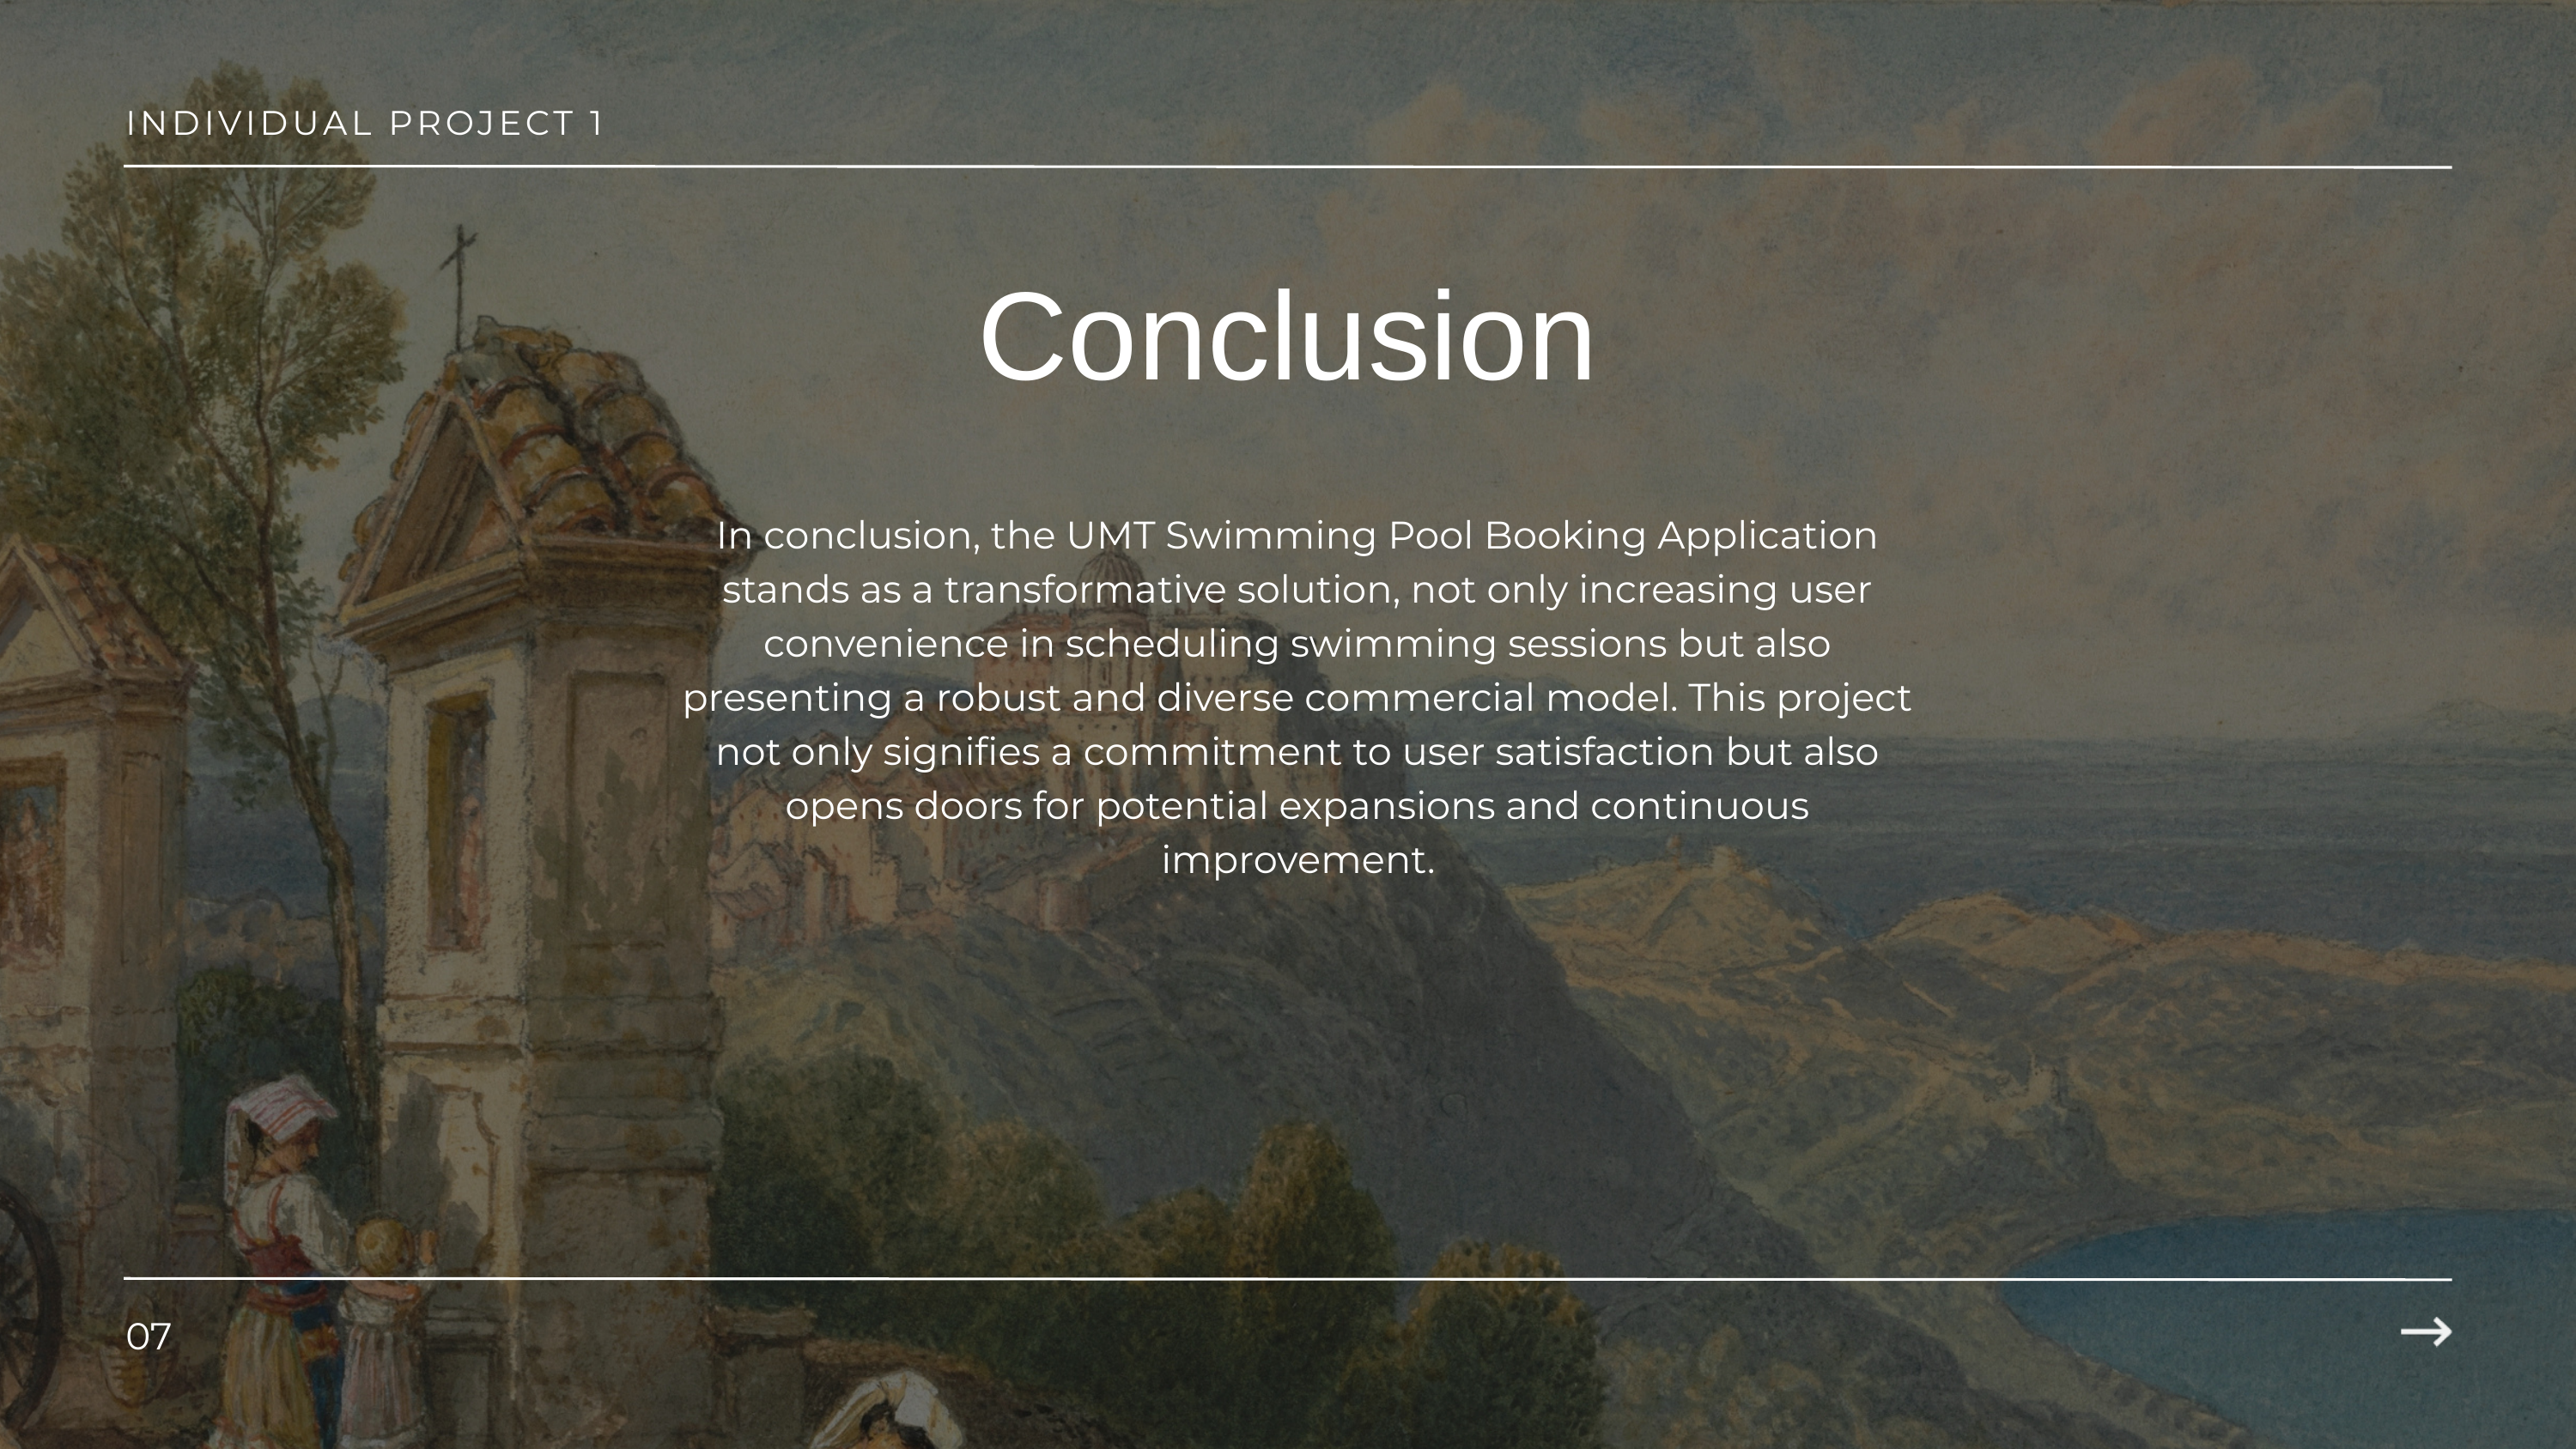

INDIVIDUAL PROJECT 1

Conclusion
In conclusion, the UMT Swimming Pool Booking Application stands as a transformative solution, not only increasing user convenience in scheduling swimming sessions but also presenting a robust and diverse commercial model. This project not only signifies a commitment to user satisfaction but also opens doors for potential expansions and continuous improvement.

07